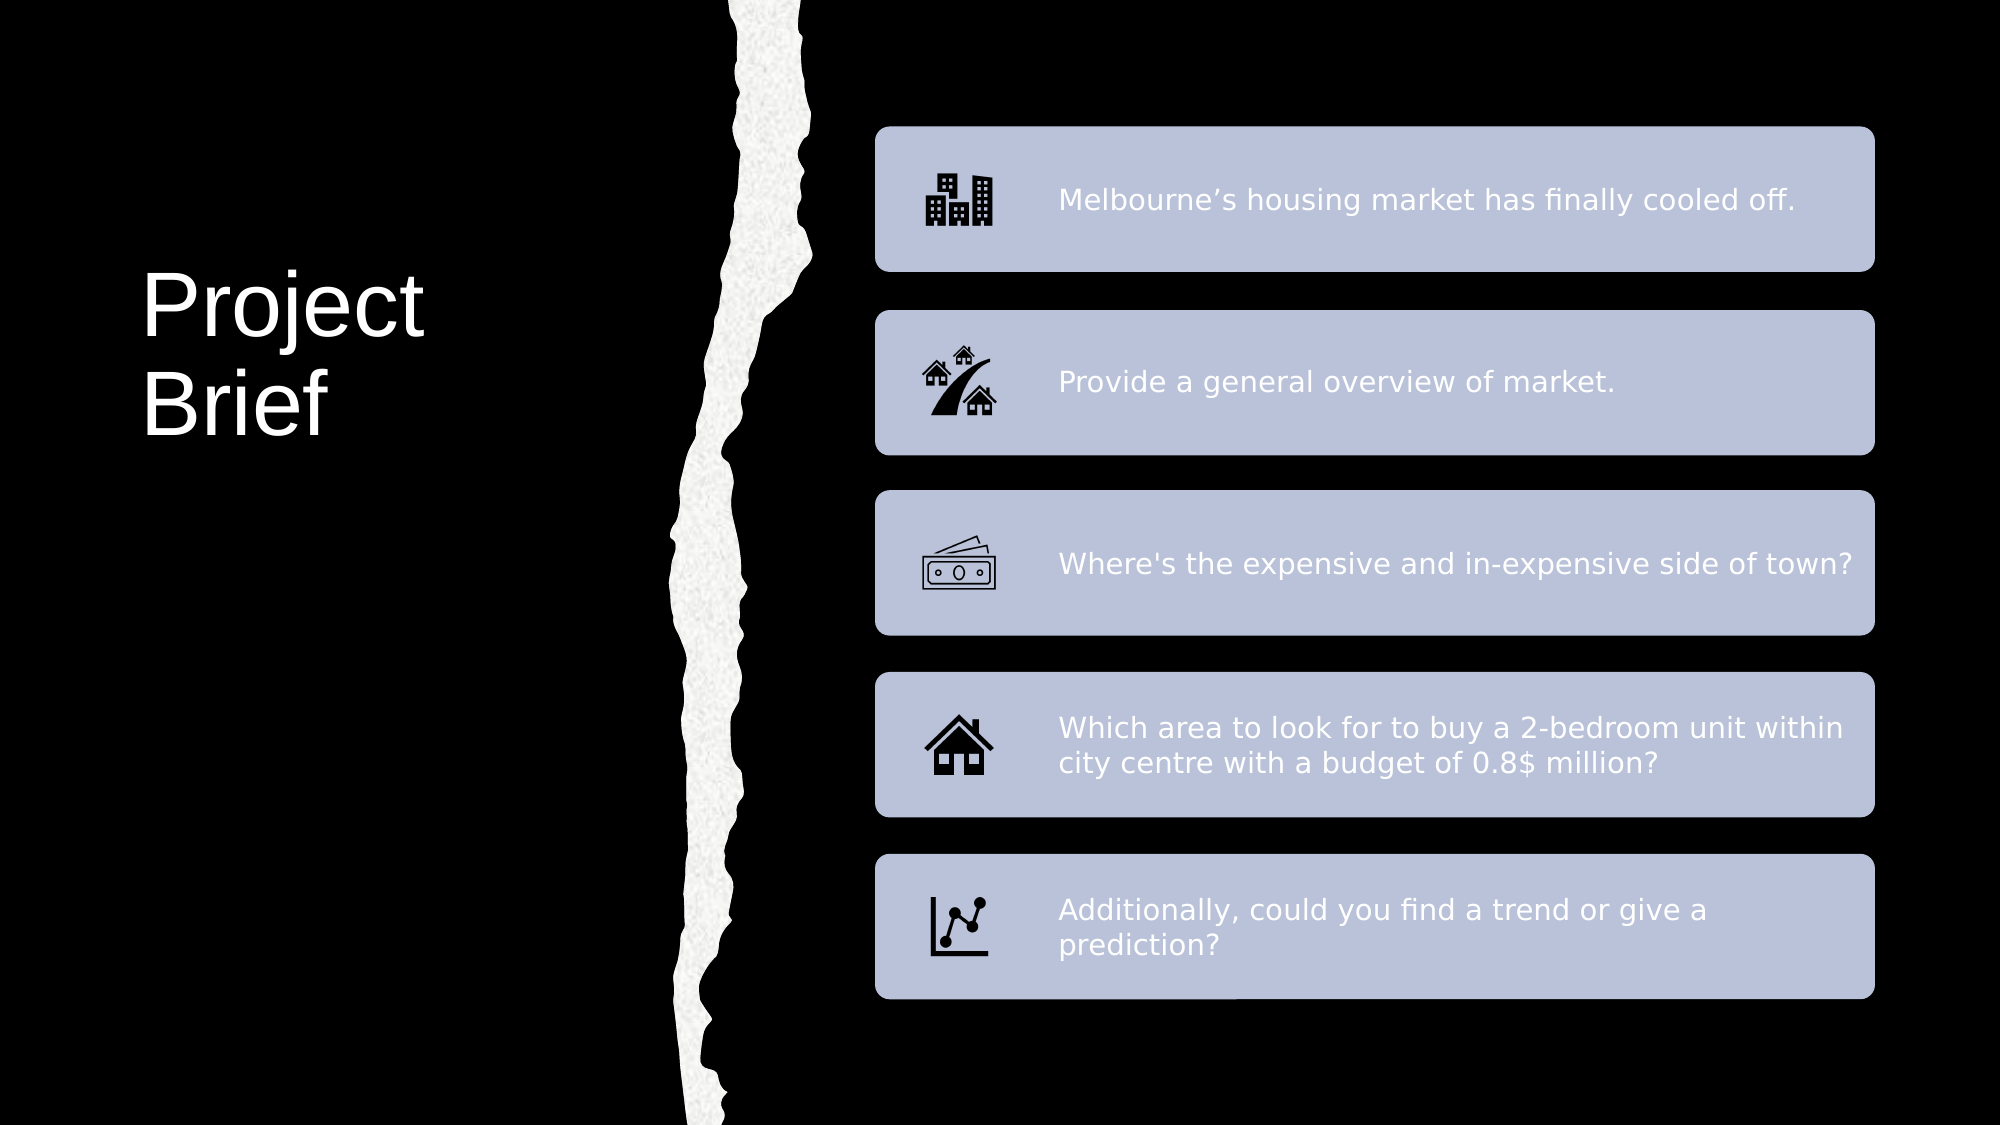

Melbourne’s housing market has finally cooled off.
Provide a general overview of market.
Where's the expensive and in-expensive side of town?
Which area to look for to buy a 2-bedroom unit within city centre with a budget of 0.8$ million?
Additionally, could you find a trend or give a prediction?
# Project Brief